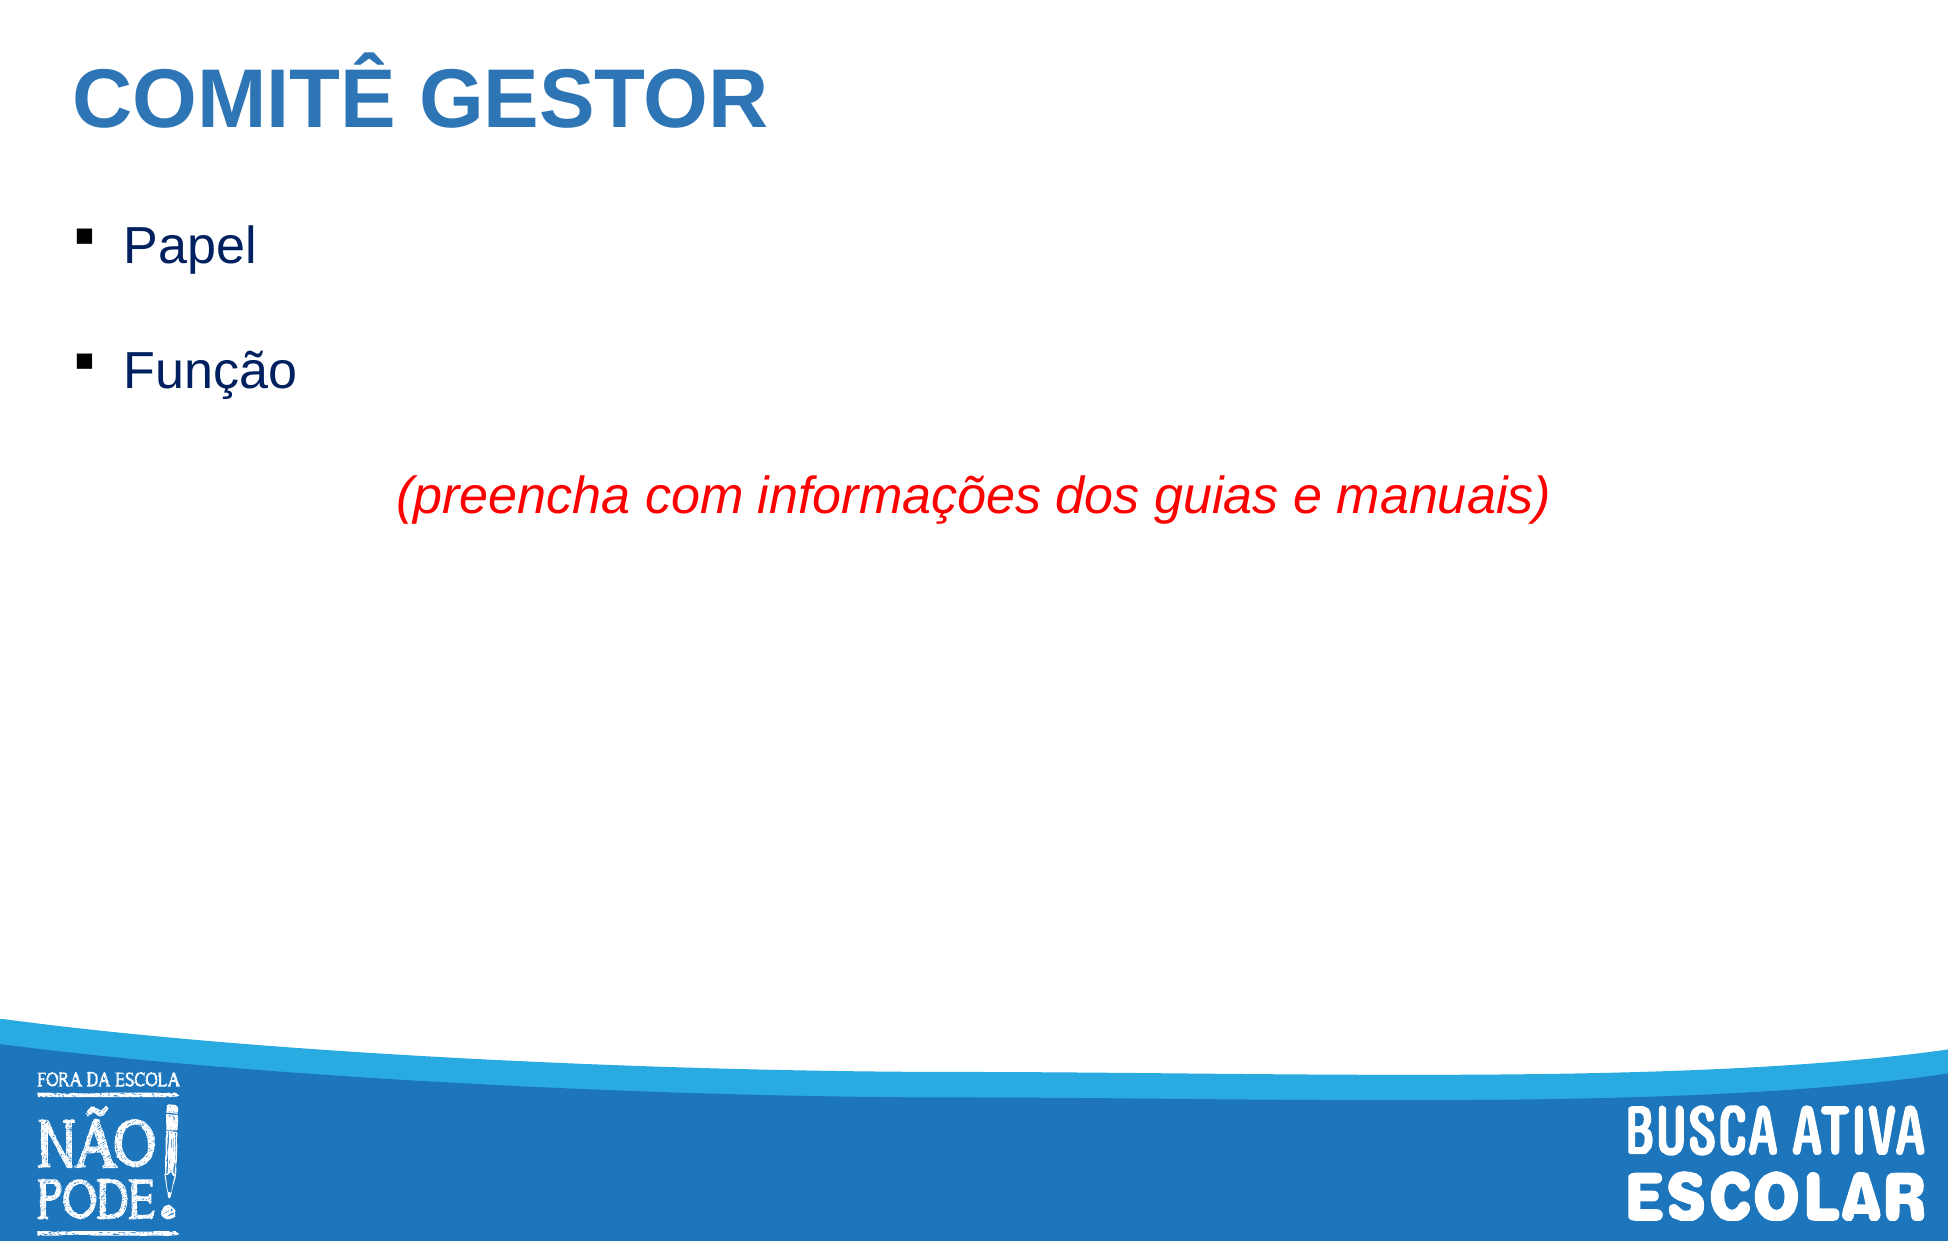

# COMITÊ GESTOR
 Papel

 Função

(preencha com informações dos guias e manuais)